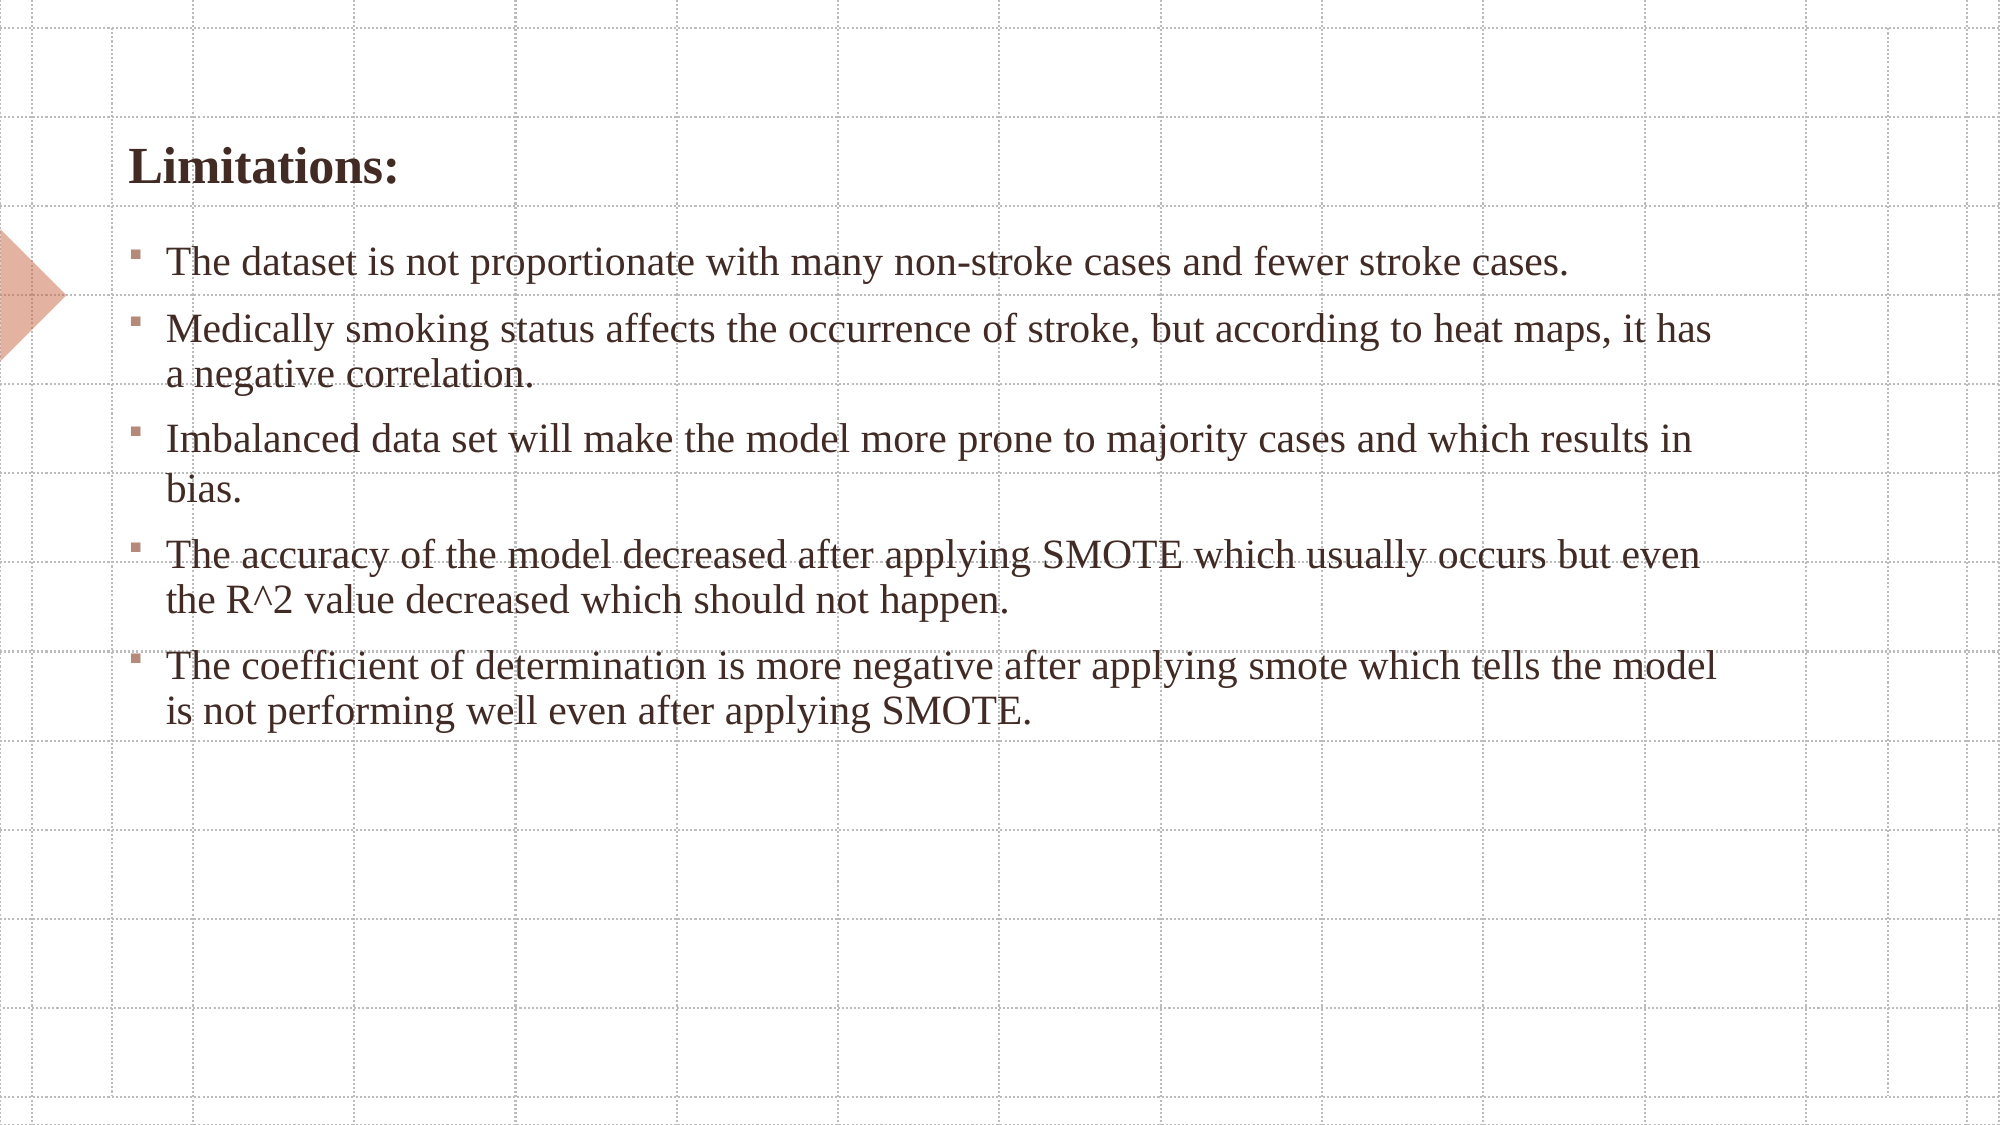

# Limitations:
The dataset is not proportionate with many non-stroke cases and fewer stroke cases.
Medically smoking status affects the occurrence of stroke, but according to heat maps, it has a negative correlation.
Imbalanced data set will make the model more prone to majority cases and which results in bias.
The accuracy of the model decreased after applying SMOTE which usually occurs but even the R^2 value decreased which should not happen.
The coefficient of determination is more negative after applying smote which tells the model is not performing well even after applying SMOTE.